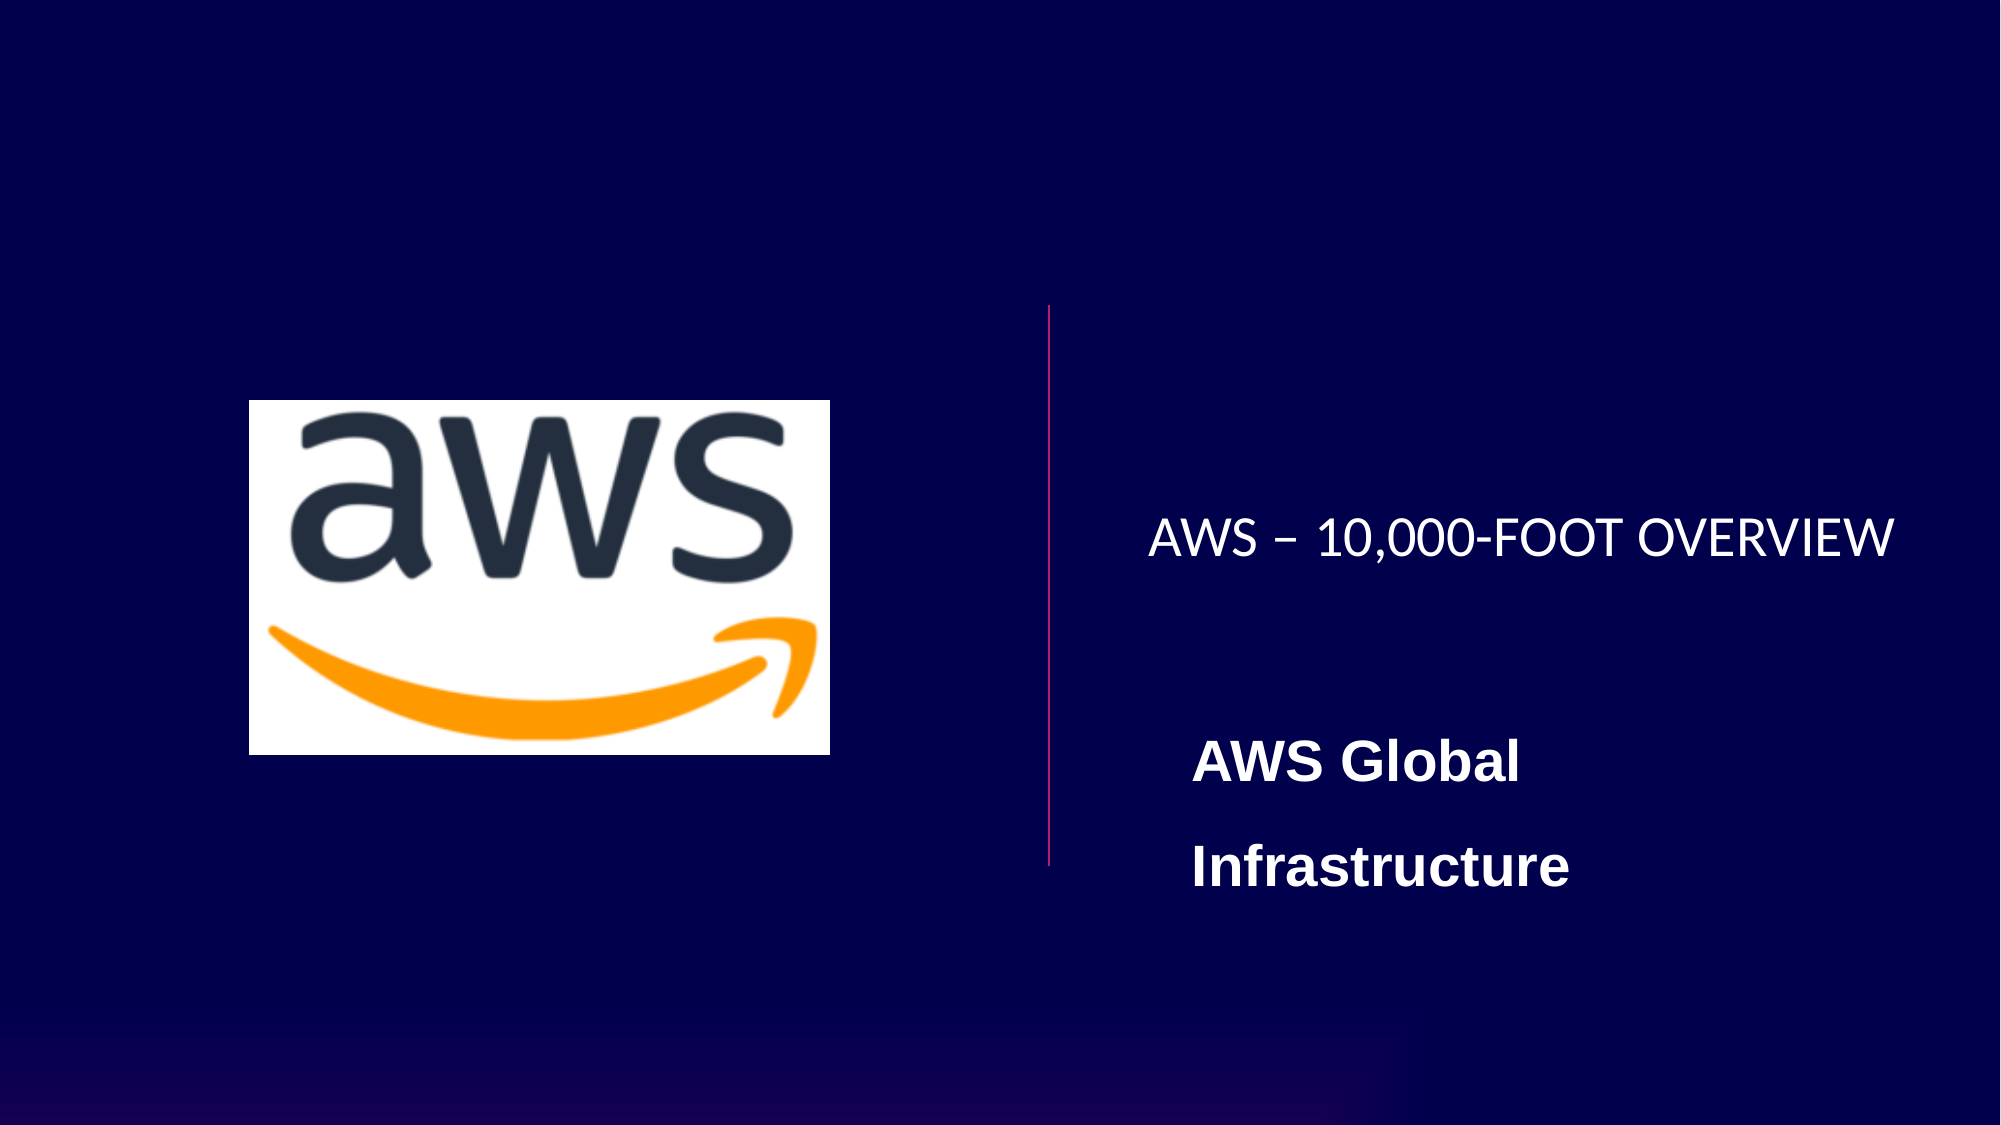

# AWS – 10,000-foot overview
AWS Global Infrastructure